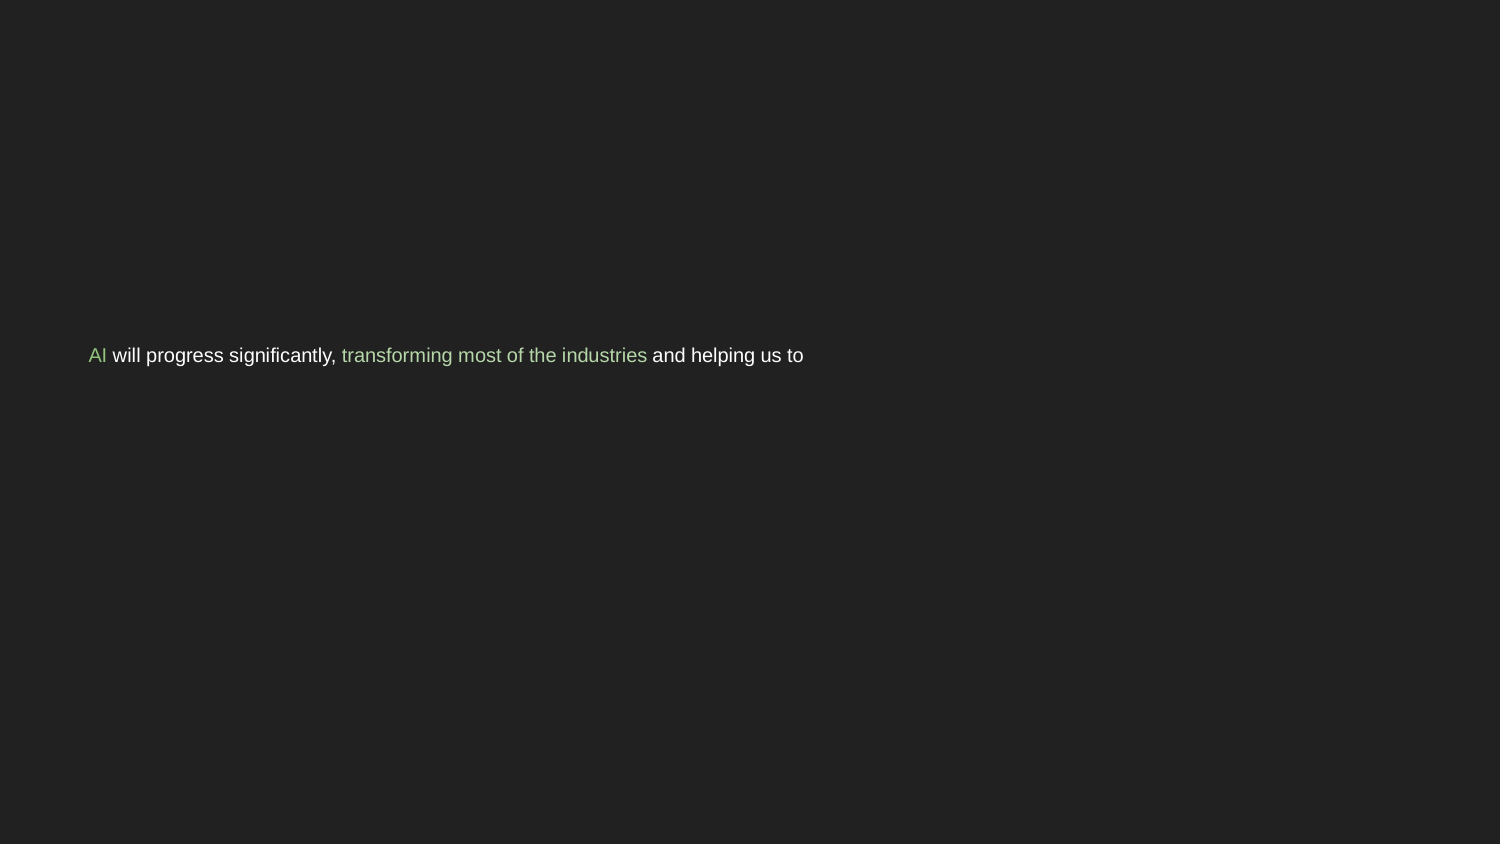

# AI will progress significantly, transforming most of the industries and helping us to